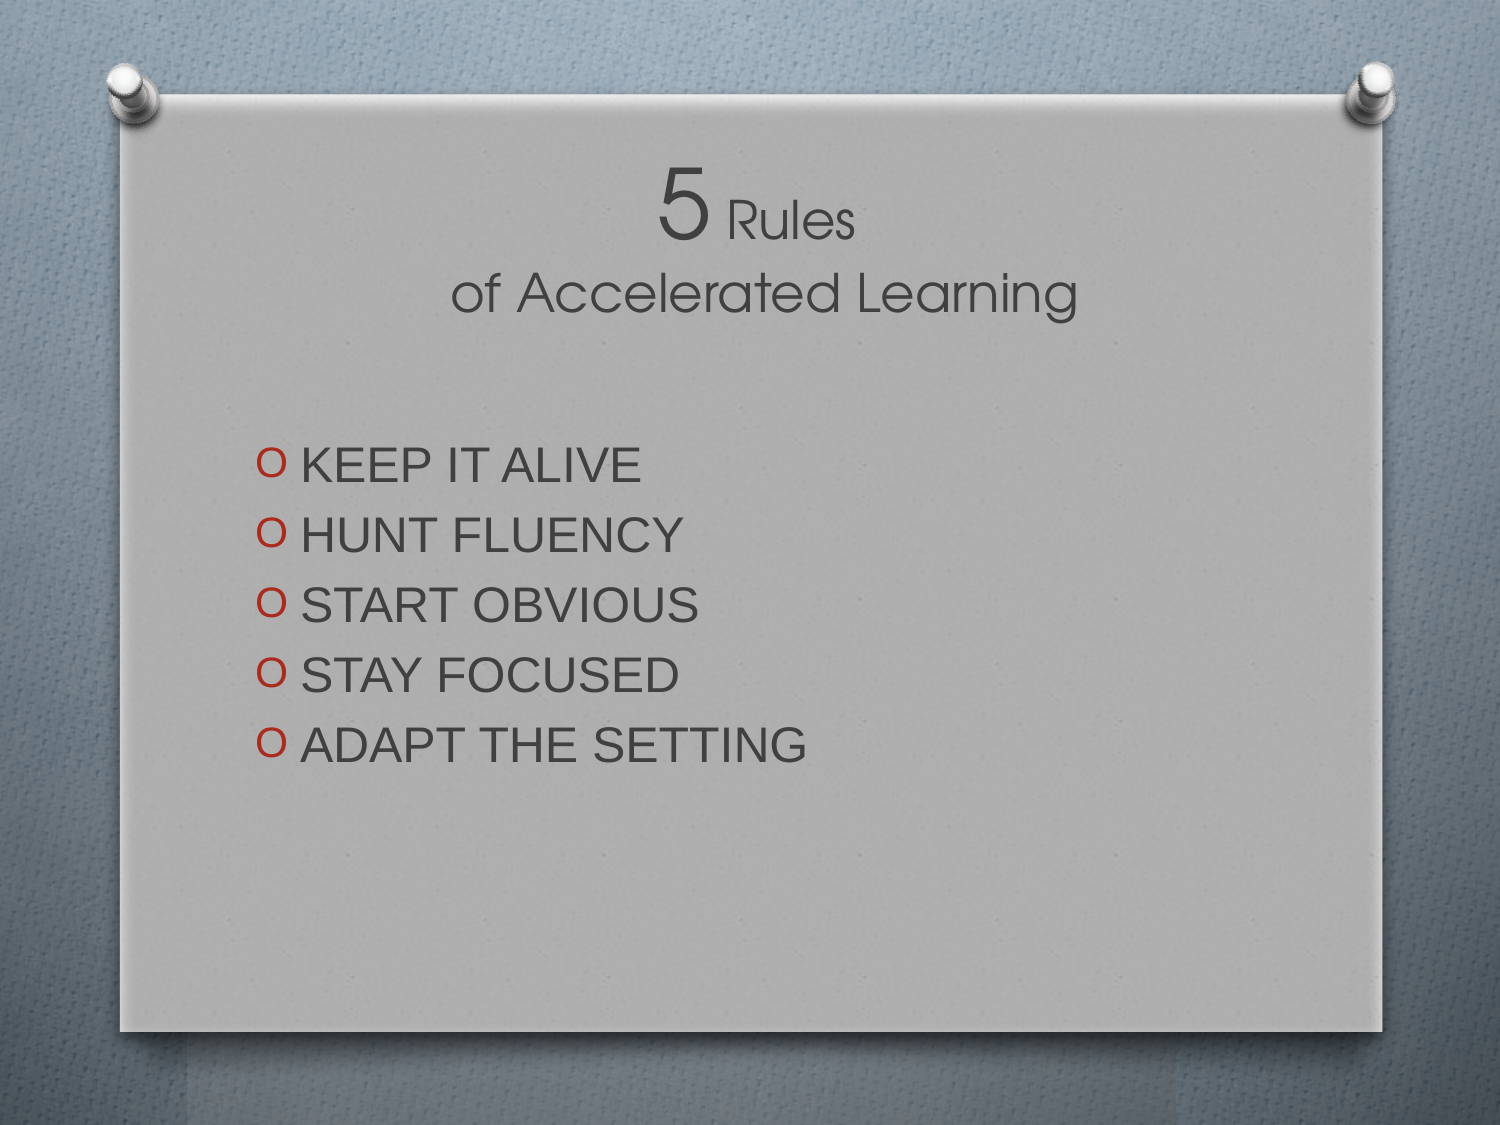

# 5 Rules of Accelerated Learning
KEEP IT ALIVE
HUNT FLUENCY
START OBVIOUS
STAY FOCUSED
ADAPT THE SETTING